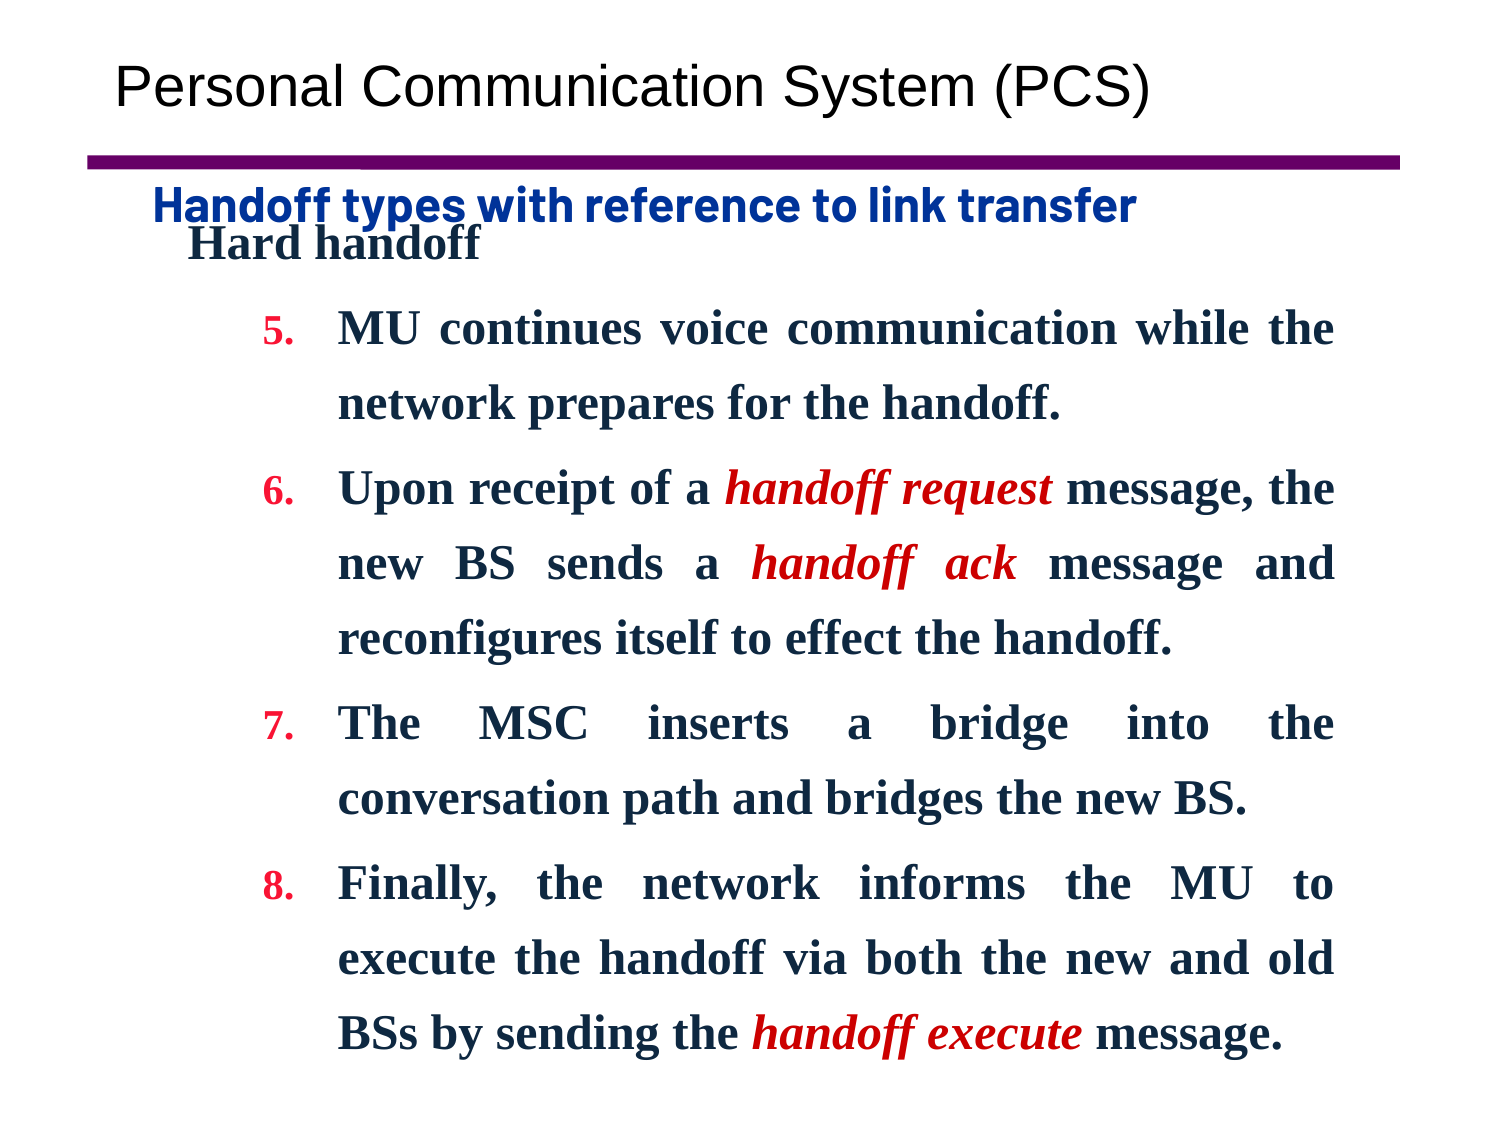

# Personal Communication System (PCS)
Handoff types with reference to link transfer

Hard handoff
MU continues voice communication while the network prepares for the handoff.
Upon receipt of a handoff request message, the new BS sends a handoff ack message and reconfigures itself to effect the handoff.
The MSC inserts a bridge into the conversation path and bridges the new BS.
Finally, the network informs the MU to execute the handoff via both the new and old BSs by sending the handoff execute message.